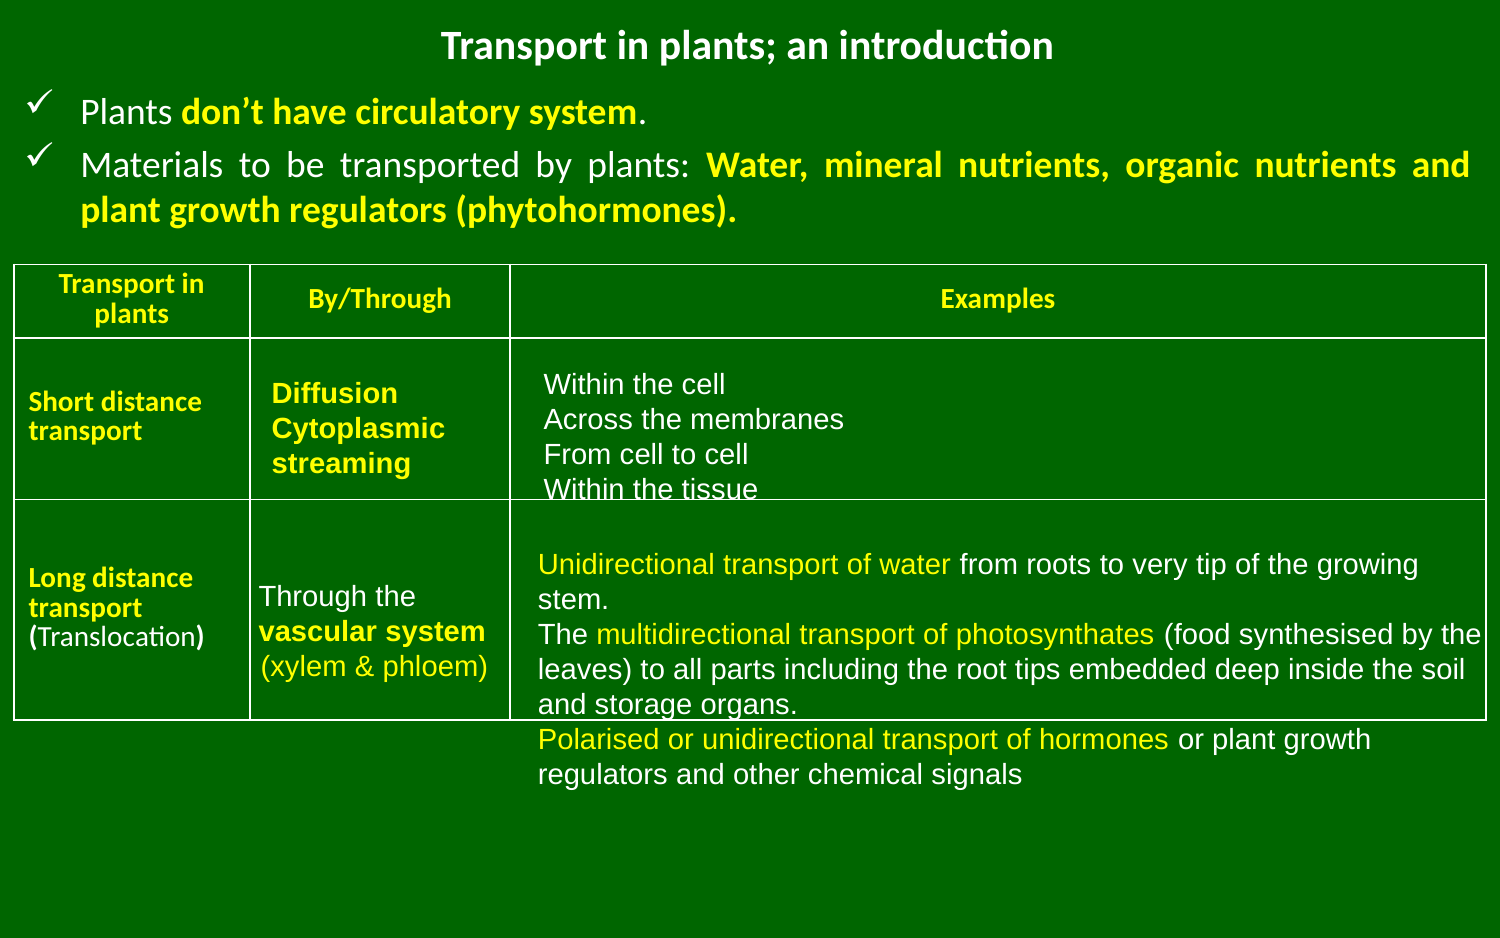

# Transport in plants; an introduction
Plants don’t have circulatory system.
Materials to be transported by plants: Water, mineral nutrients, organic nutrients and plant growth regulators (phytohormones).
| Transport in plants | By/Through | Examples |
| --- | --- | --- |
| Short distance transport |  |  |
| Long distance transport (Translocation) |  |  |
Within the cell
Across the membranes
From cell to cell
Within the tissue
Diffusion
Cytoplasmic streaming
Unidirectional transport of water from roots to very tip of the growing stem.
The multidirectional transport of photosynthates (food synthesised by the leaves) to all parts including the root tips embedded deep inside the soil and storage organs.
Polarised or unidirectional transport of hormones or plant growth regulators and other chemical signals
Through the vascular system
(xylem & phloem)